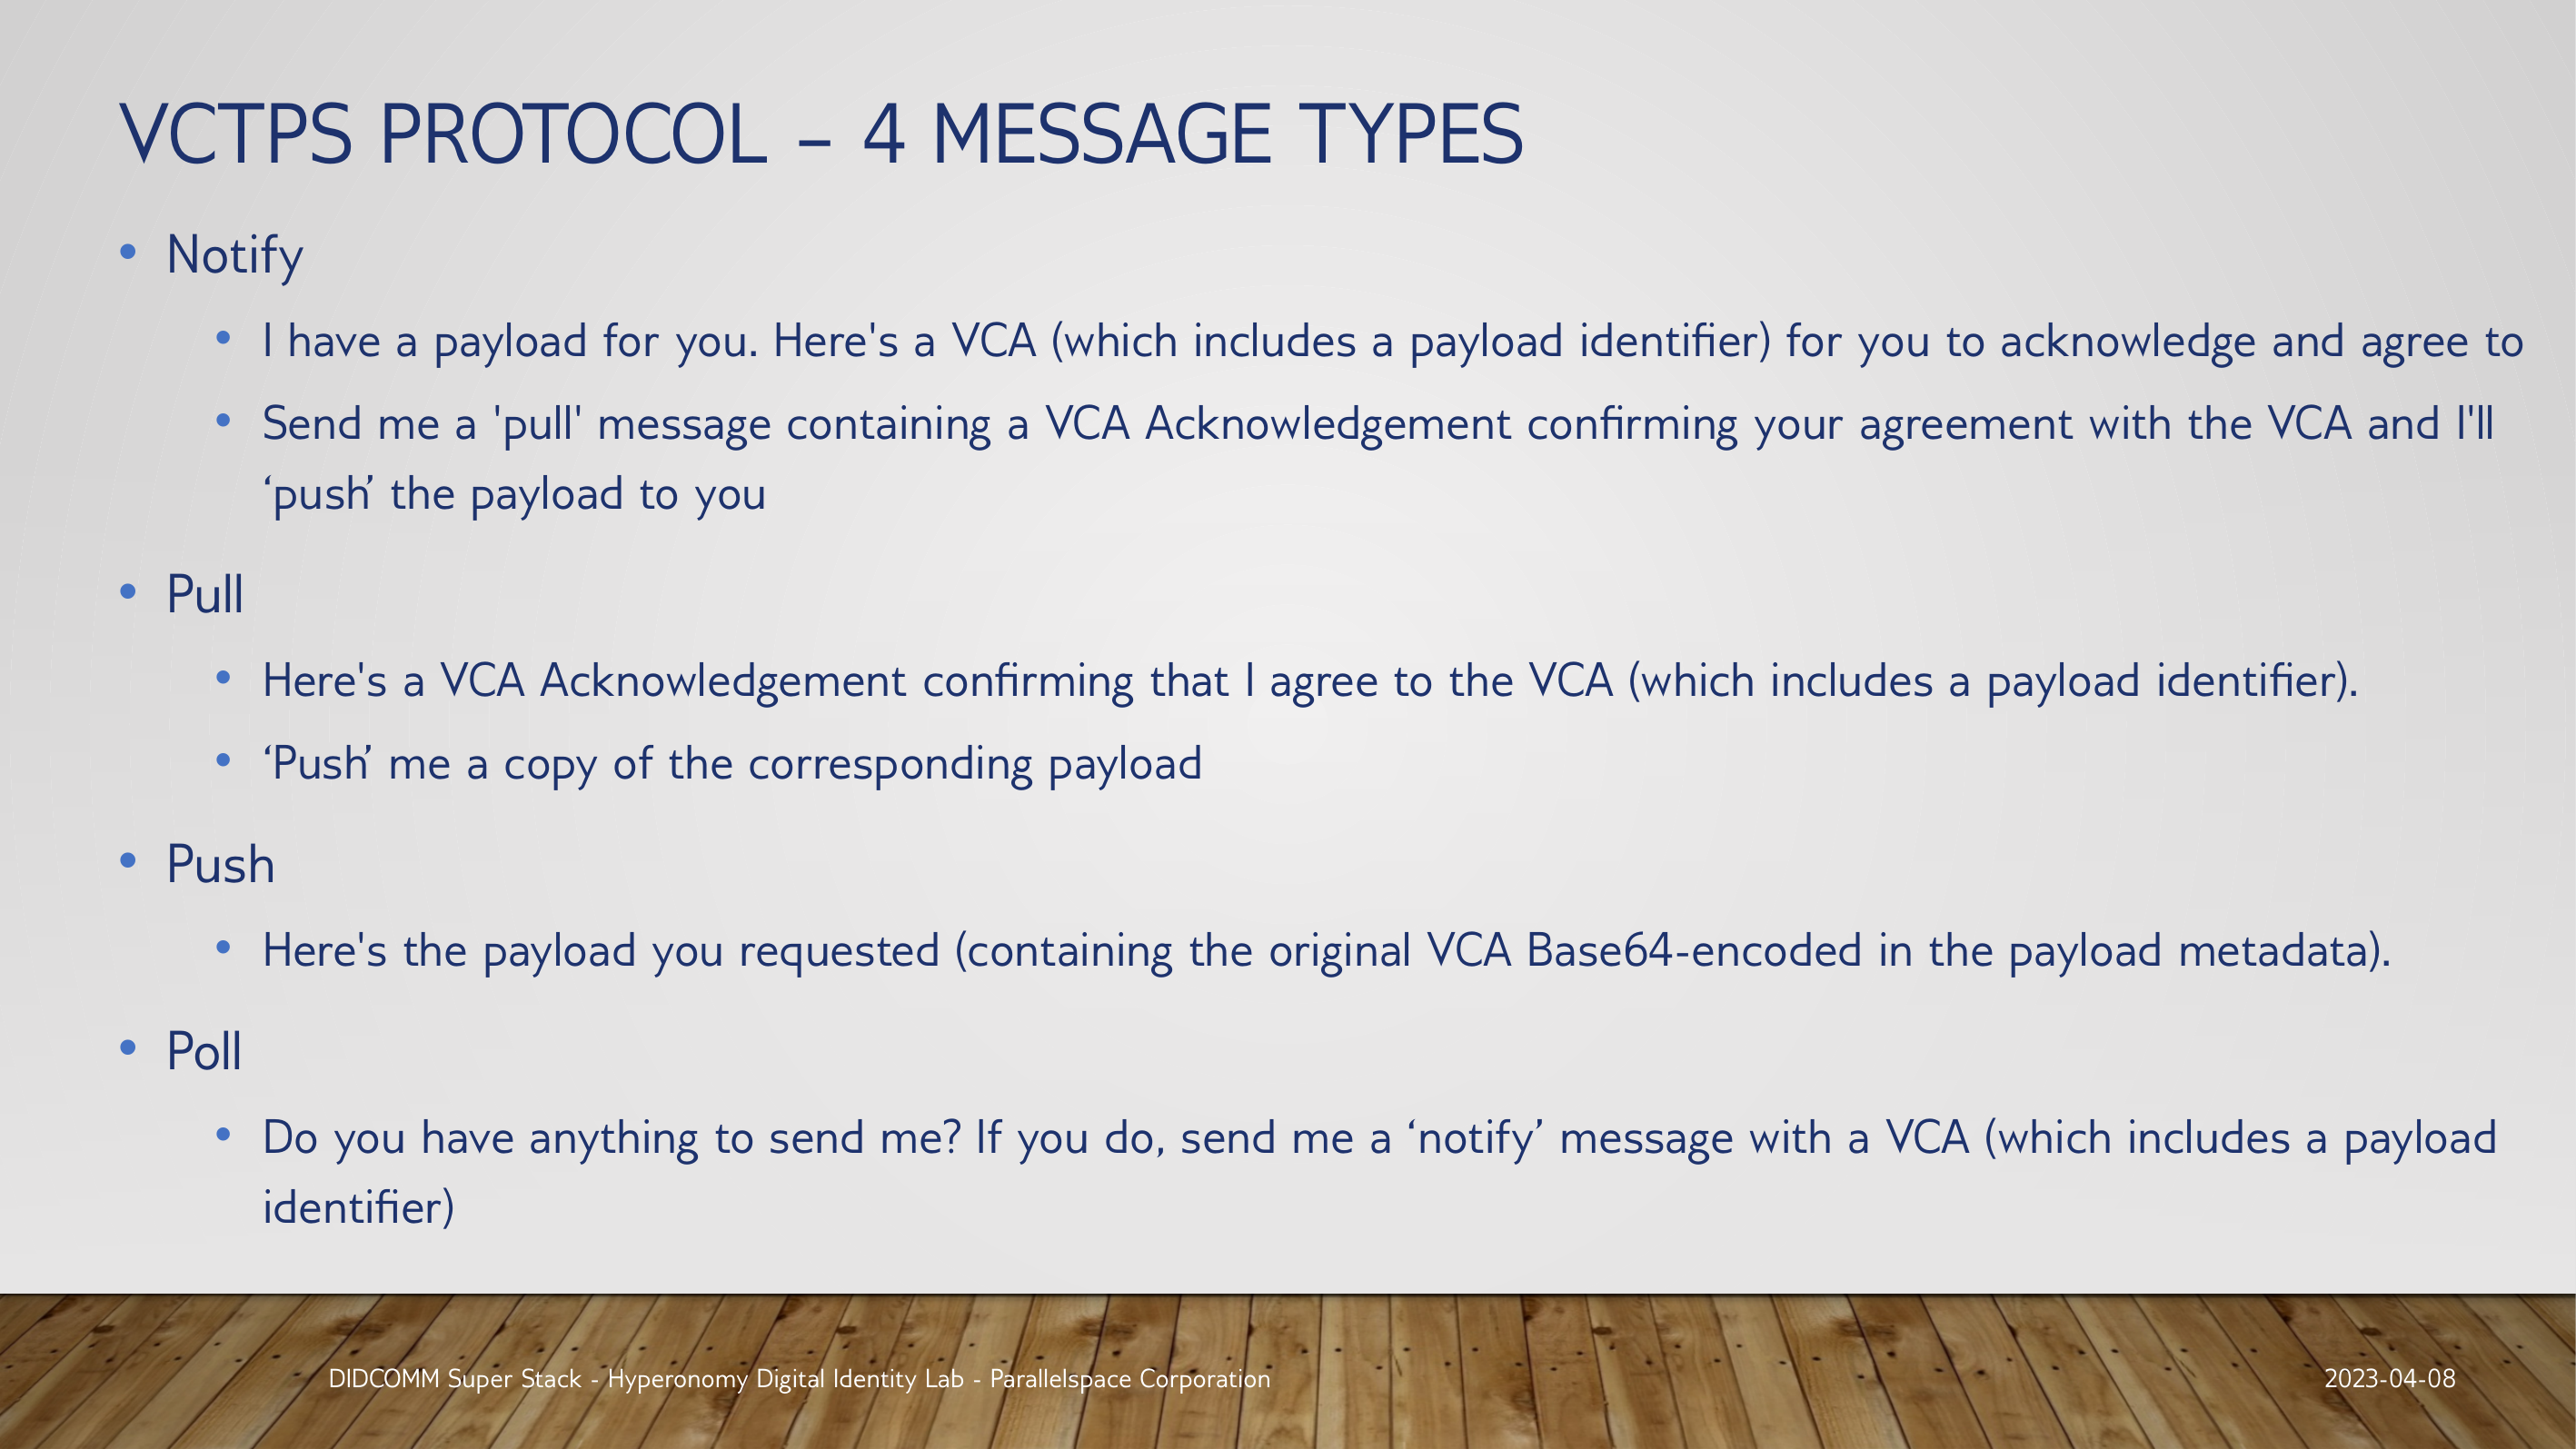

# VCTPS Protocol – 4 Message Types
Notify
I have a payload for you. Here's a VCA (which includes a payload identifier) for you to acknowledge and agree to
Send me a 'pull' message containing a VCA Acknowledgement confirming your agreement with the VCA and I'll ‘push’ the payload to you
Pull
Here's a VCA Acknowledgement confirming that I agree to the VCA (which includes a payload identifier).
‘Push’ me a copy of the corresponding payload
Push
Here's the payload you requested (containing the original VCA Base64-encoded in the payload metadata).
Poll
Do you have anything to send me? If you do, send me a ‘notify’ message with a VCA (which includes a payload identifier)
2023-04-08
DIDCOMM Super Stack - Hyperonomy Digital Identity Lab - Parallelspace Corporation